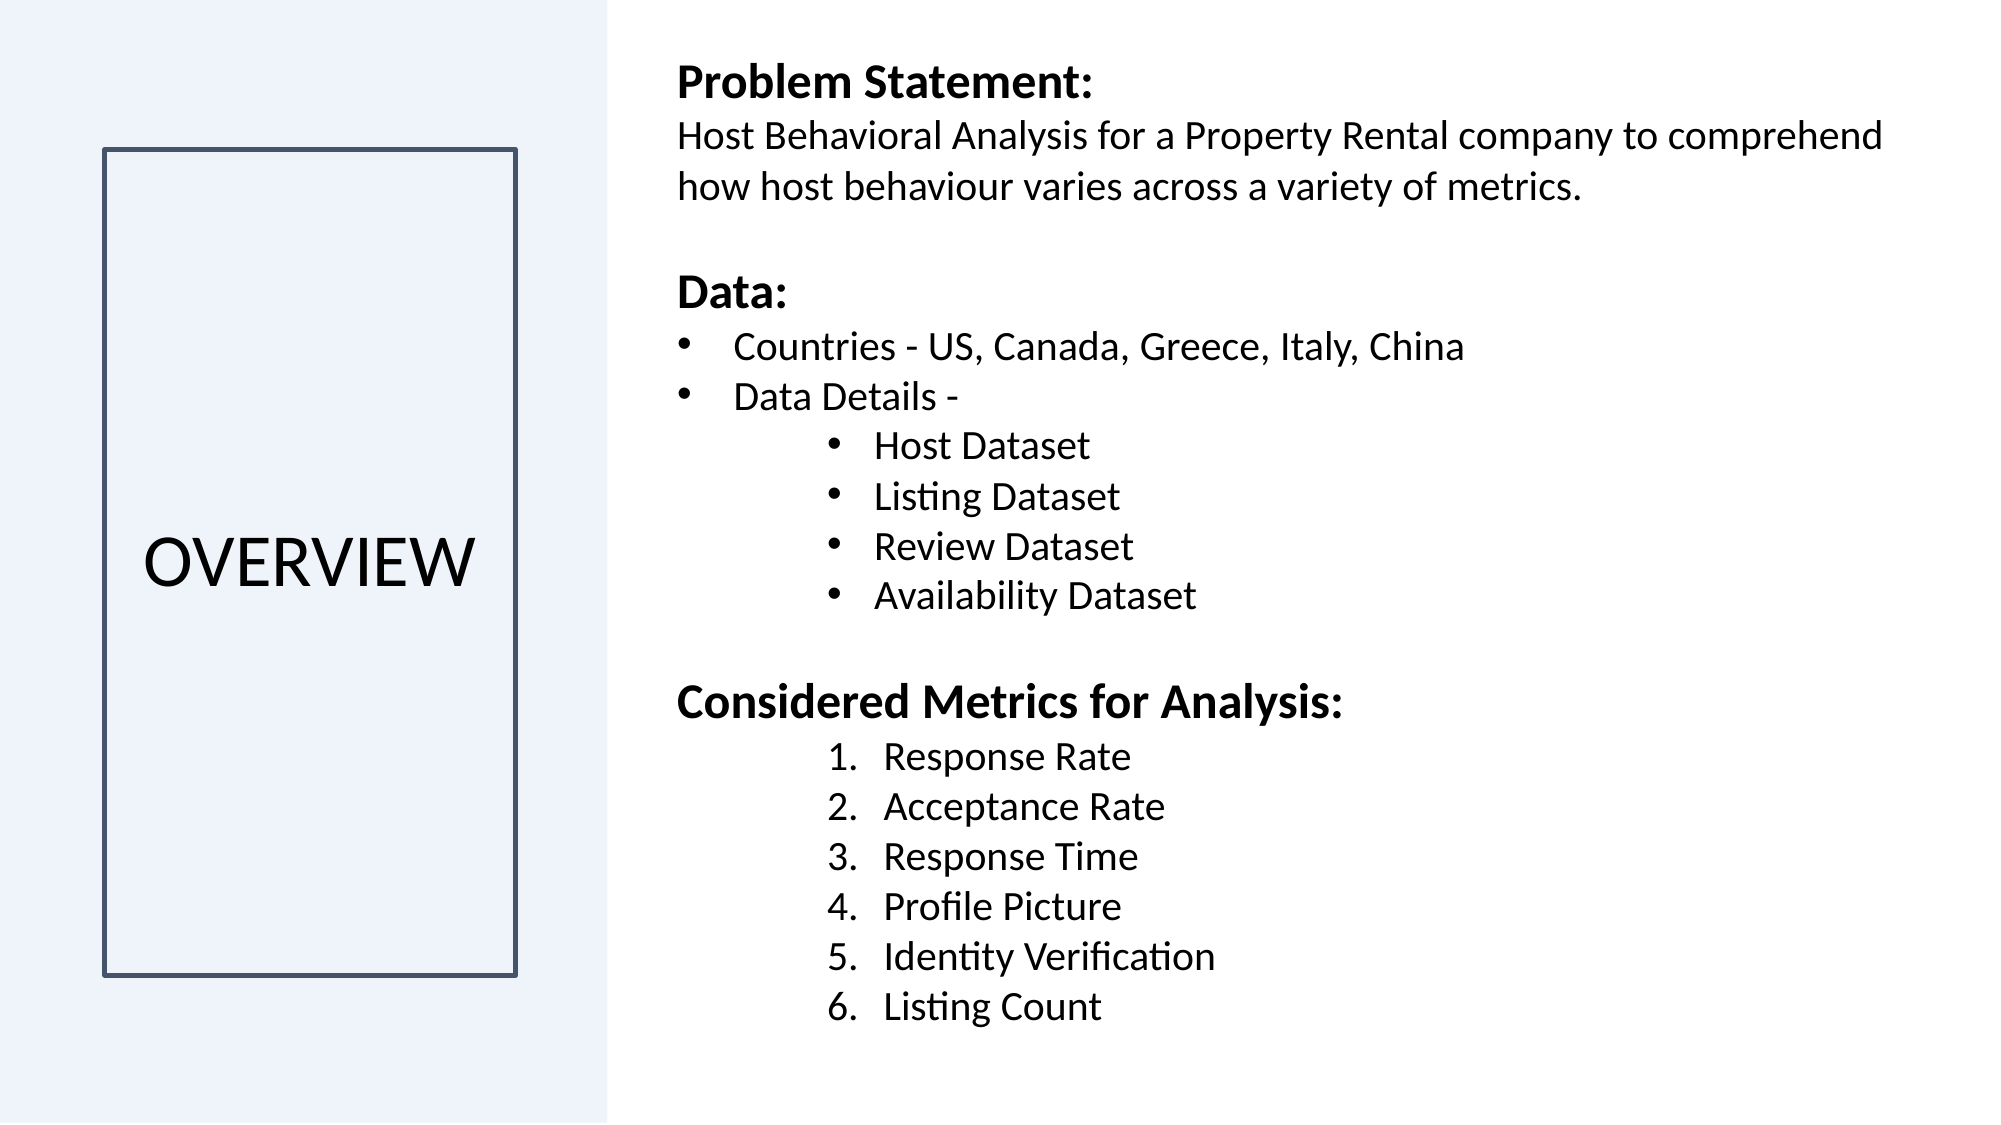

Problem Statement:
Host Behavioral Analysis for a Property Rental company to comprehend  how host behaviour varies across a variety of metrics.

Data:
Countries - US, Canada, Greece, Italy, China
Data Details -
Host Dataset
Listing Dataset
Review Dataset
Availability Dataset

Considered Metrics for Analysis:
Response Rate
Acceptance Rate
Response Time
Profile Picture
Identity Verification
Listing Count
# OVERVIEW